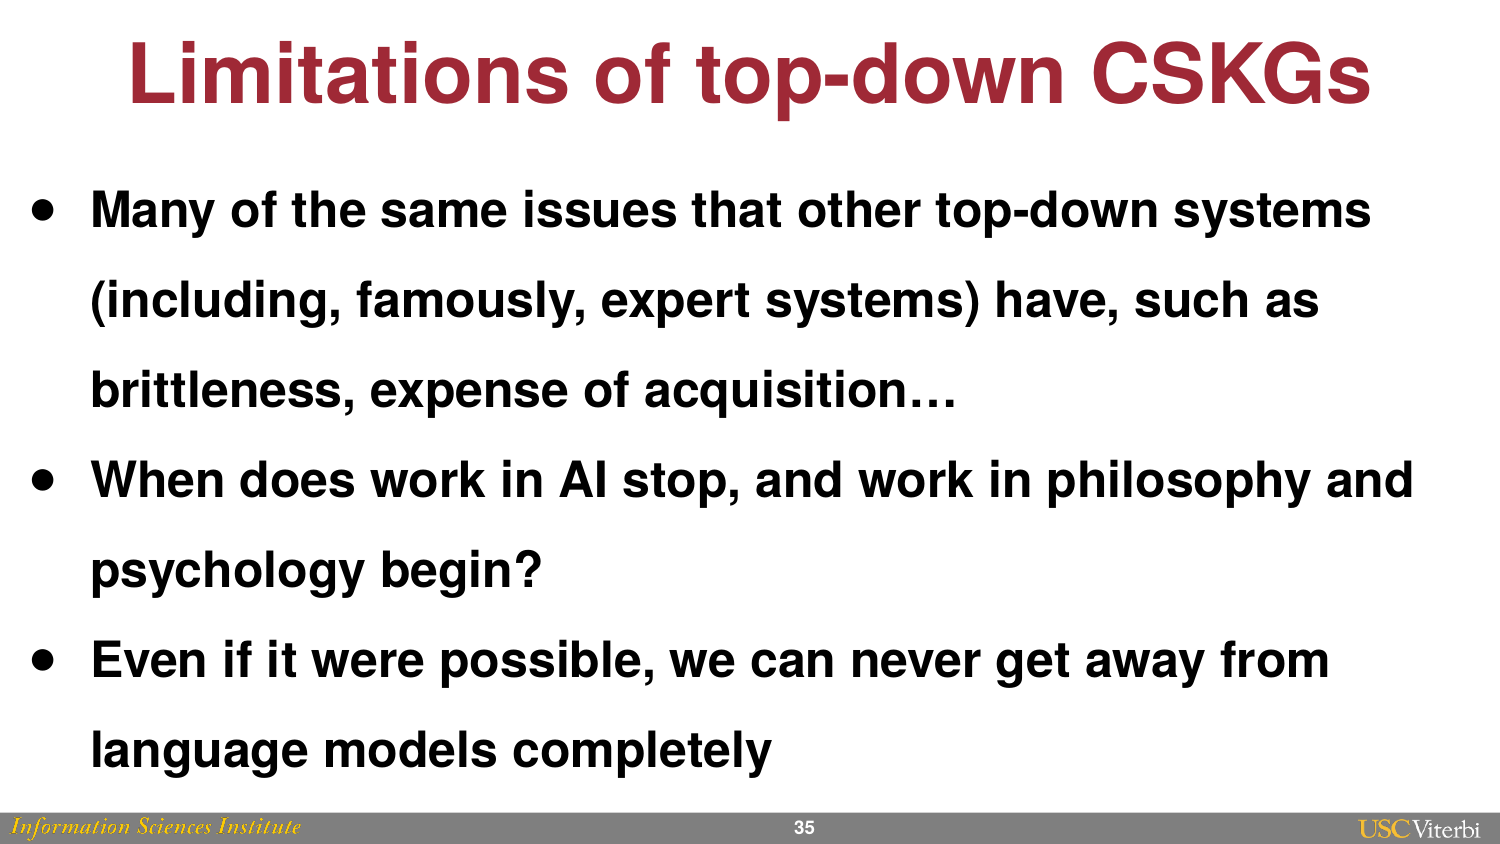

# Limitations of top-down CSKGs
Many of the same issues that other top-down systems (including, famously, expert systems) have, such as brittleness, expense of acquisition…
When does work in AI stop, and work in philosophy and psychology begin?
Even if it were possible, we can never get away from language models completely
35